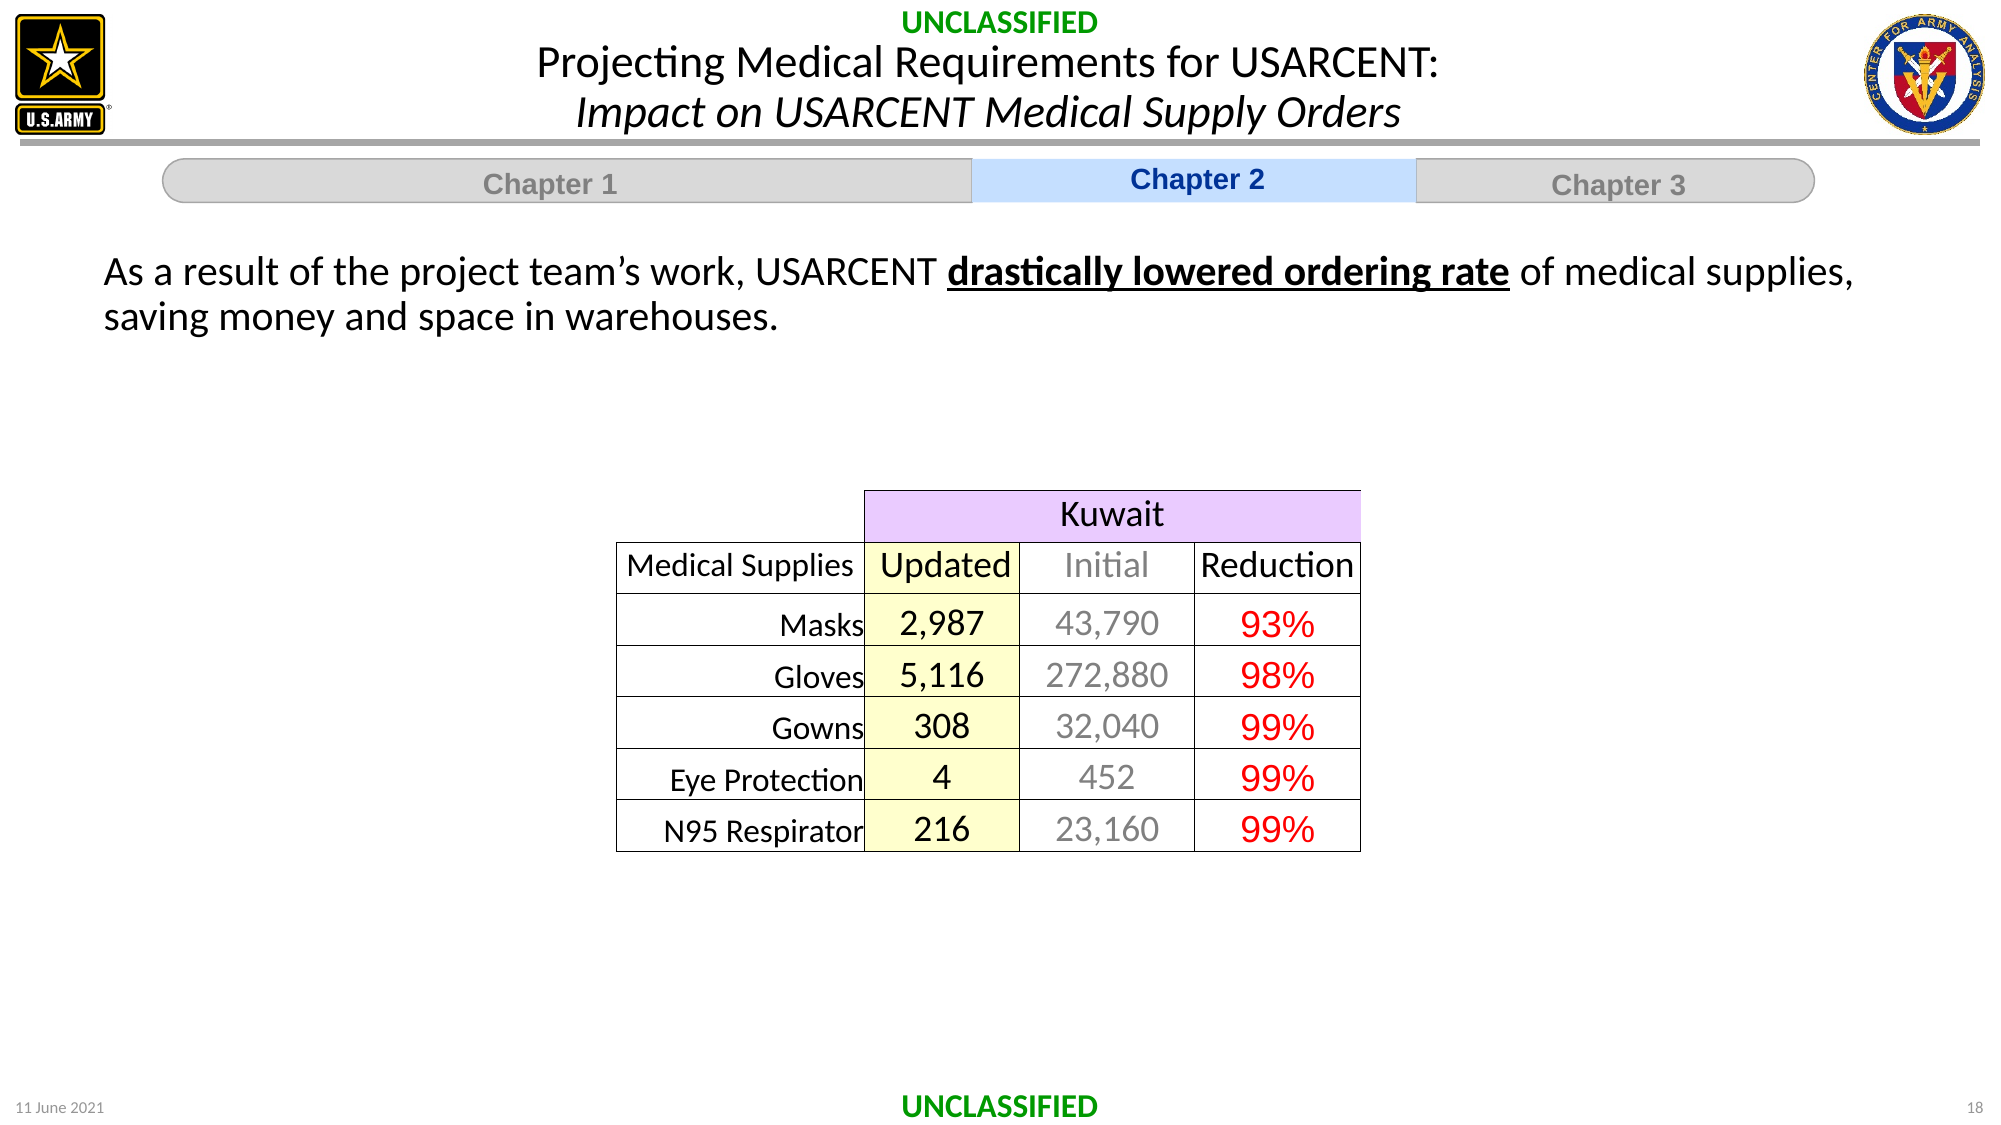

# Projecting Medical Requirements for USARCENT: Impact on USARCENT Medical Supply Orders
As a result of the project team’s work, USARCENT drastically lowered ordering rate of medical supplies, saving money and space in warehouses.

|  | Kuwait |  |  |
| --- | --- | --- | --- |
| Medical Supplies​ | Updated | Initial | Reduction |
| Masks | 2,987 | 43,790 | 93% |
| Gloves | 5,116 | 272,880 | 98% |
| Gowns | 308 | 32,040 | 99% |
| Eye Protection | 4 | 452 | 99% |
| N95 Respirator | 216 | 23,160 | 99% |
11 June 2021
18